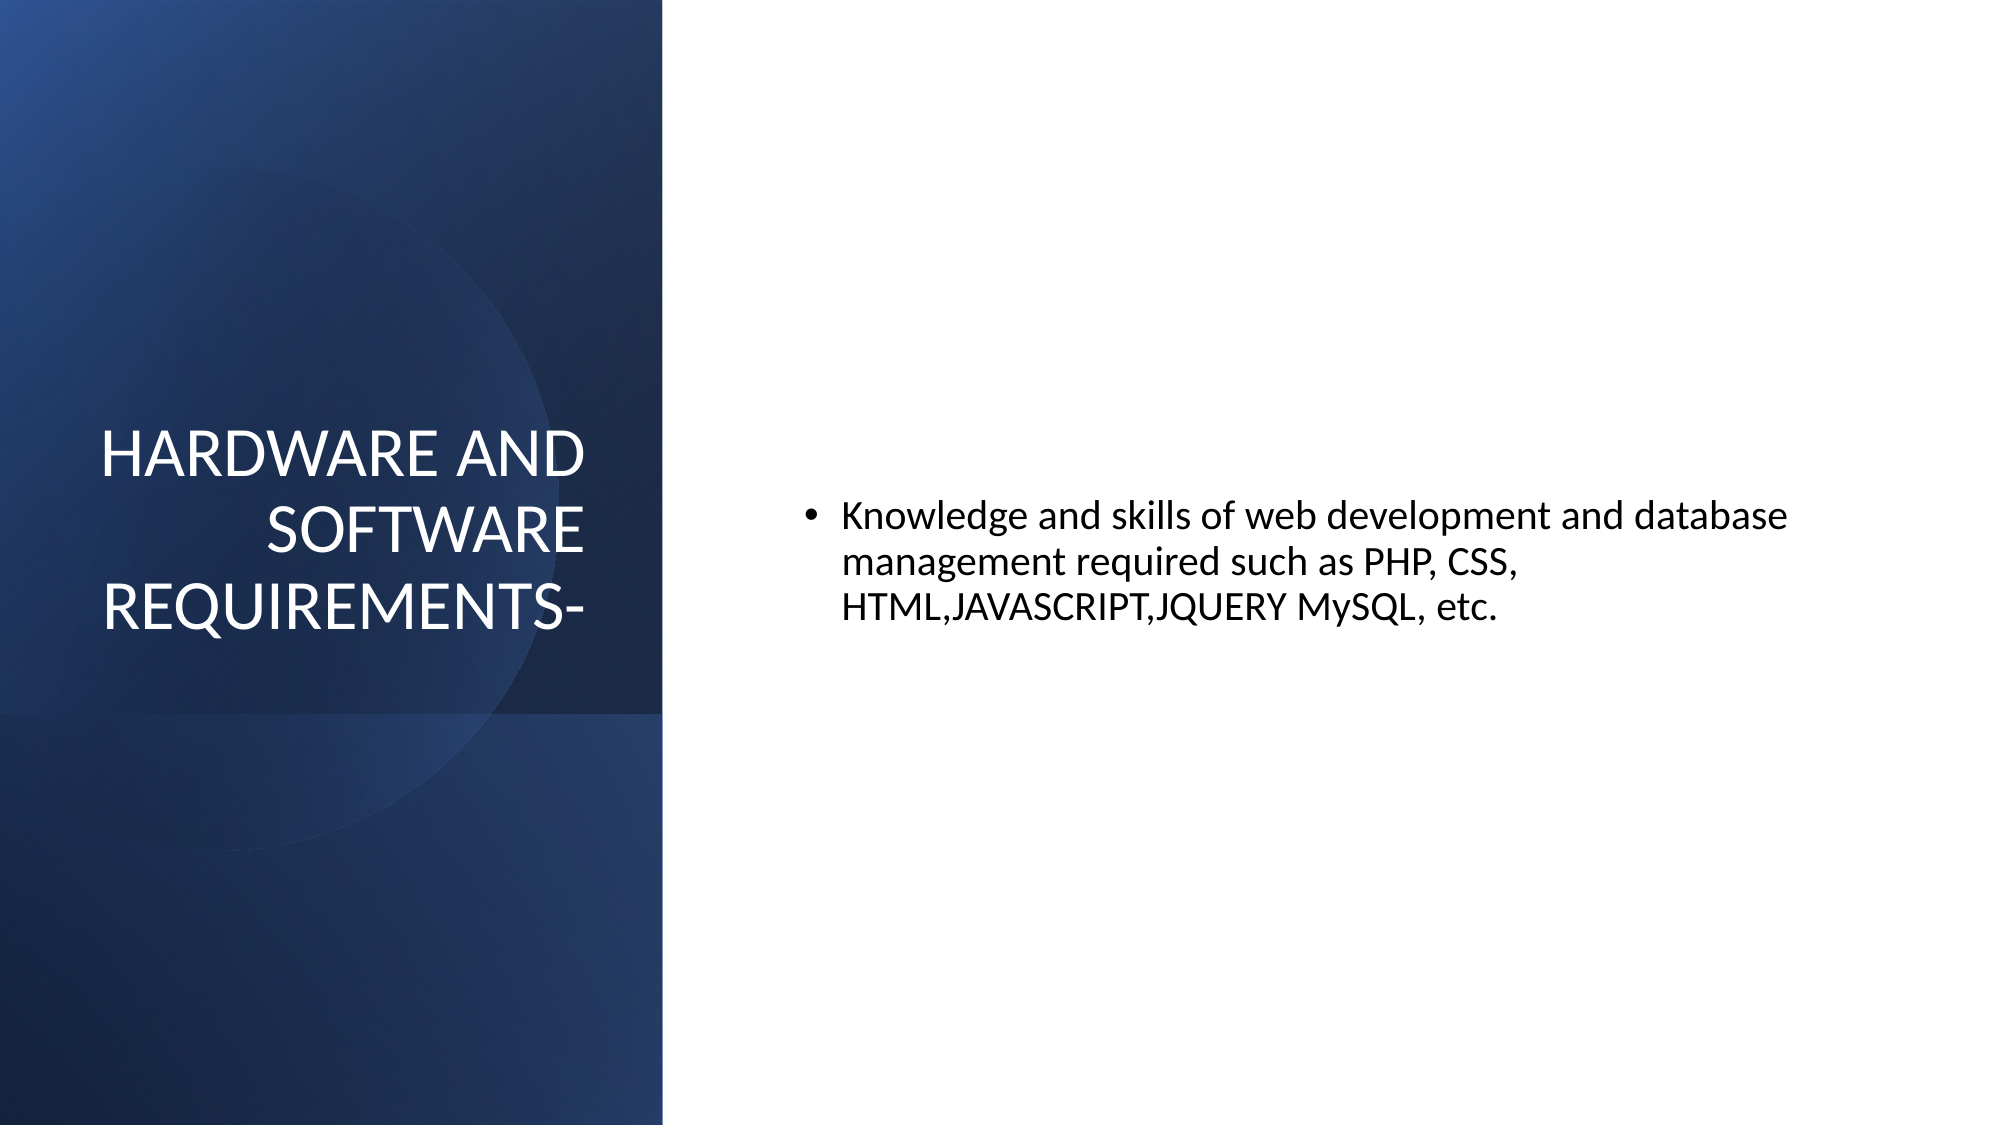

# HARDWARE AND SOFTWARE REQUIREMENTS-
Knowledge and skills of web development and database management required such as PHP, CSS, HTML,JAVASCRIPT,JQUERY MySQL, etc.